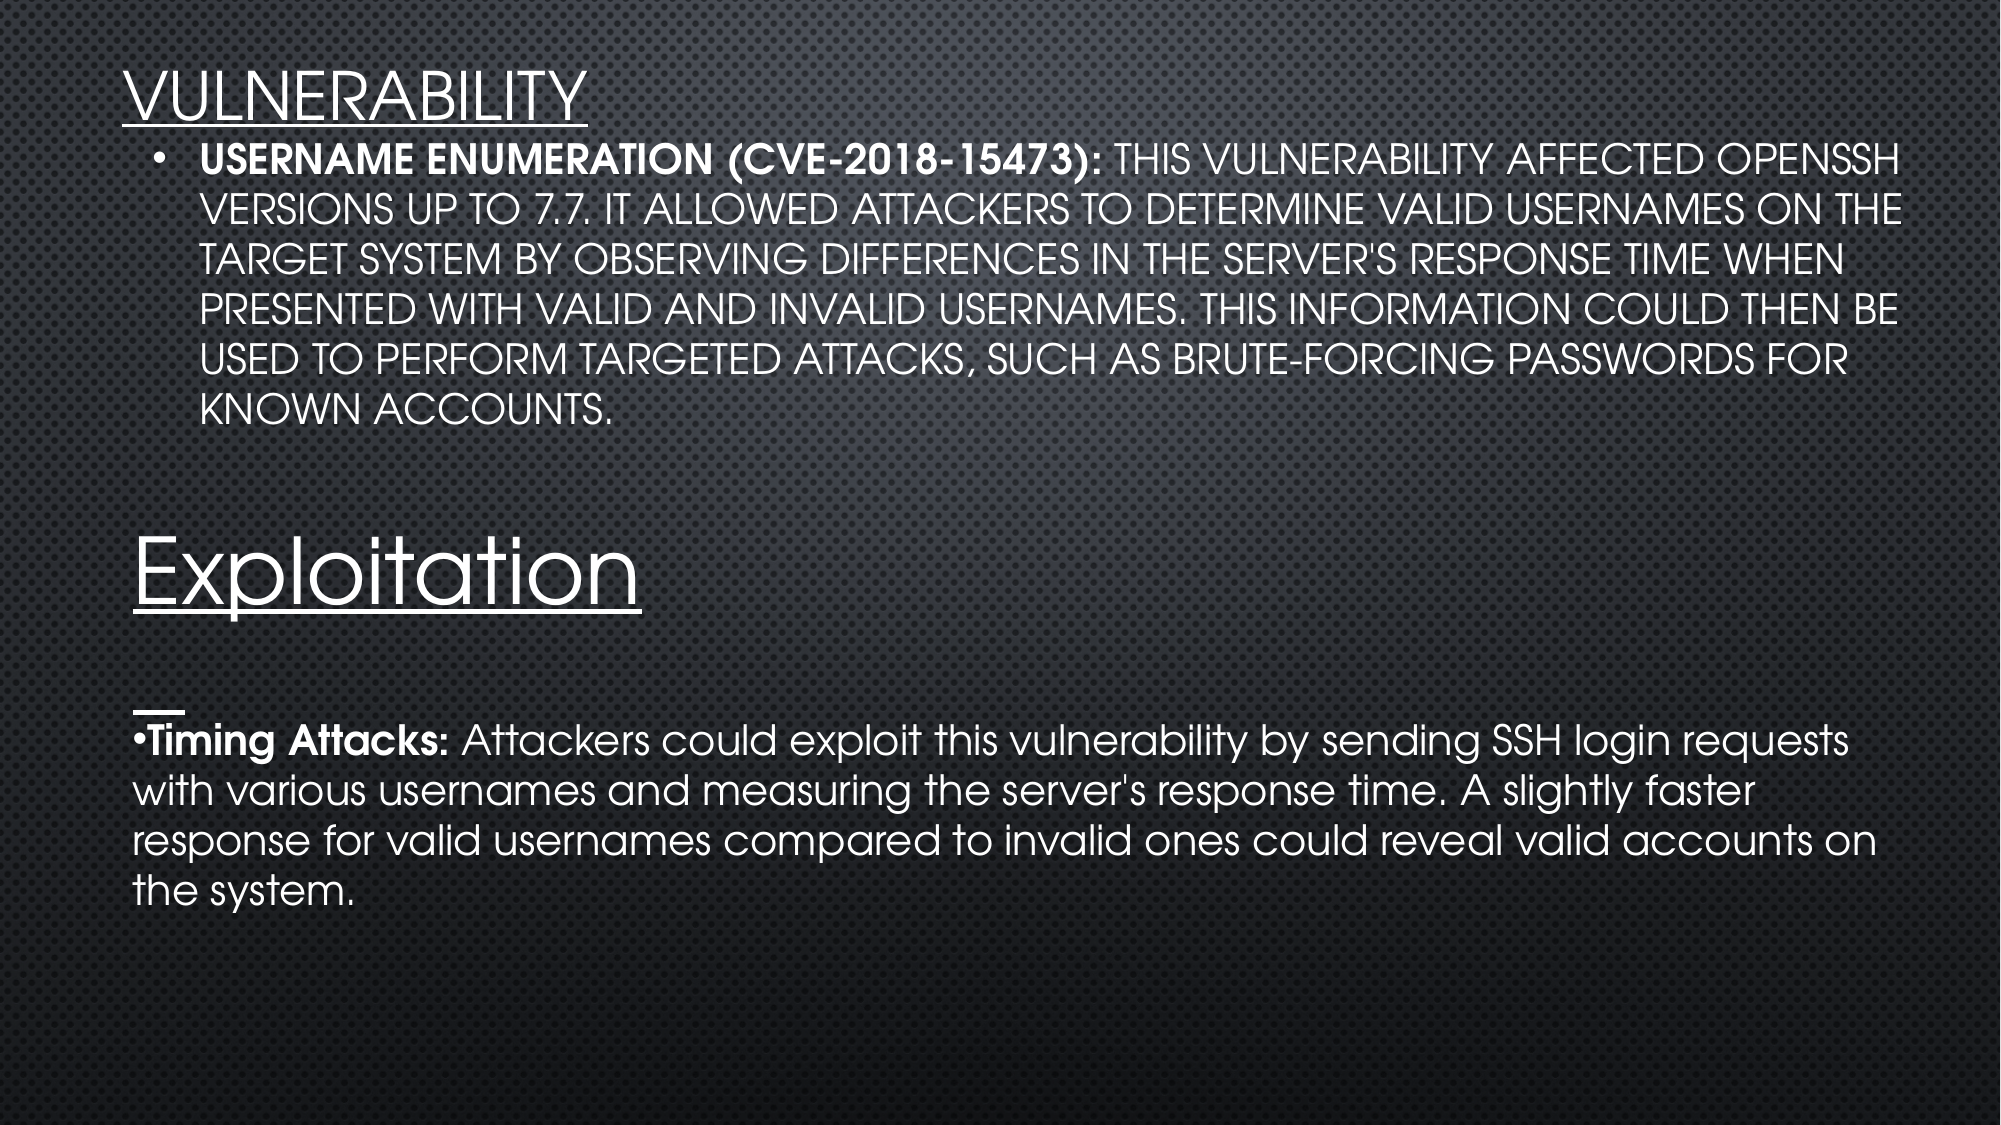

# Vulnerability
Username Enumeration (CVE-2018-15473): This vulnerability affected OpenSSH versions up to 7.7. It allowed attackers to determine valid usernames on the target system by observing differences in the server's response time when presented with valid and invalid usernames. This information could then be used to perform targeted attacks, such as brute-forcing passwords for known accounts.
Exploitation

Timing Attacks: Attackers could exploit this vulnerability by sending SSH login requests with various usernames and measuring the server's response time. A slightly faster response for valid usernames compared to invalid ones could reveal valid accounts on the system.